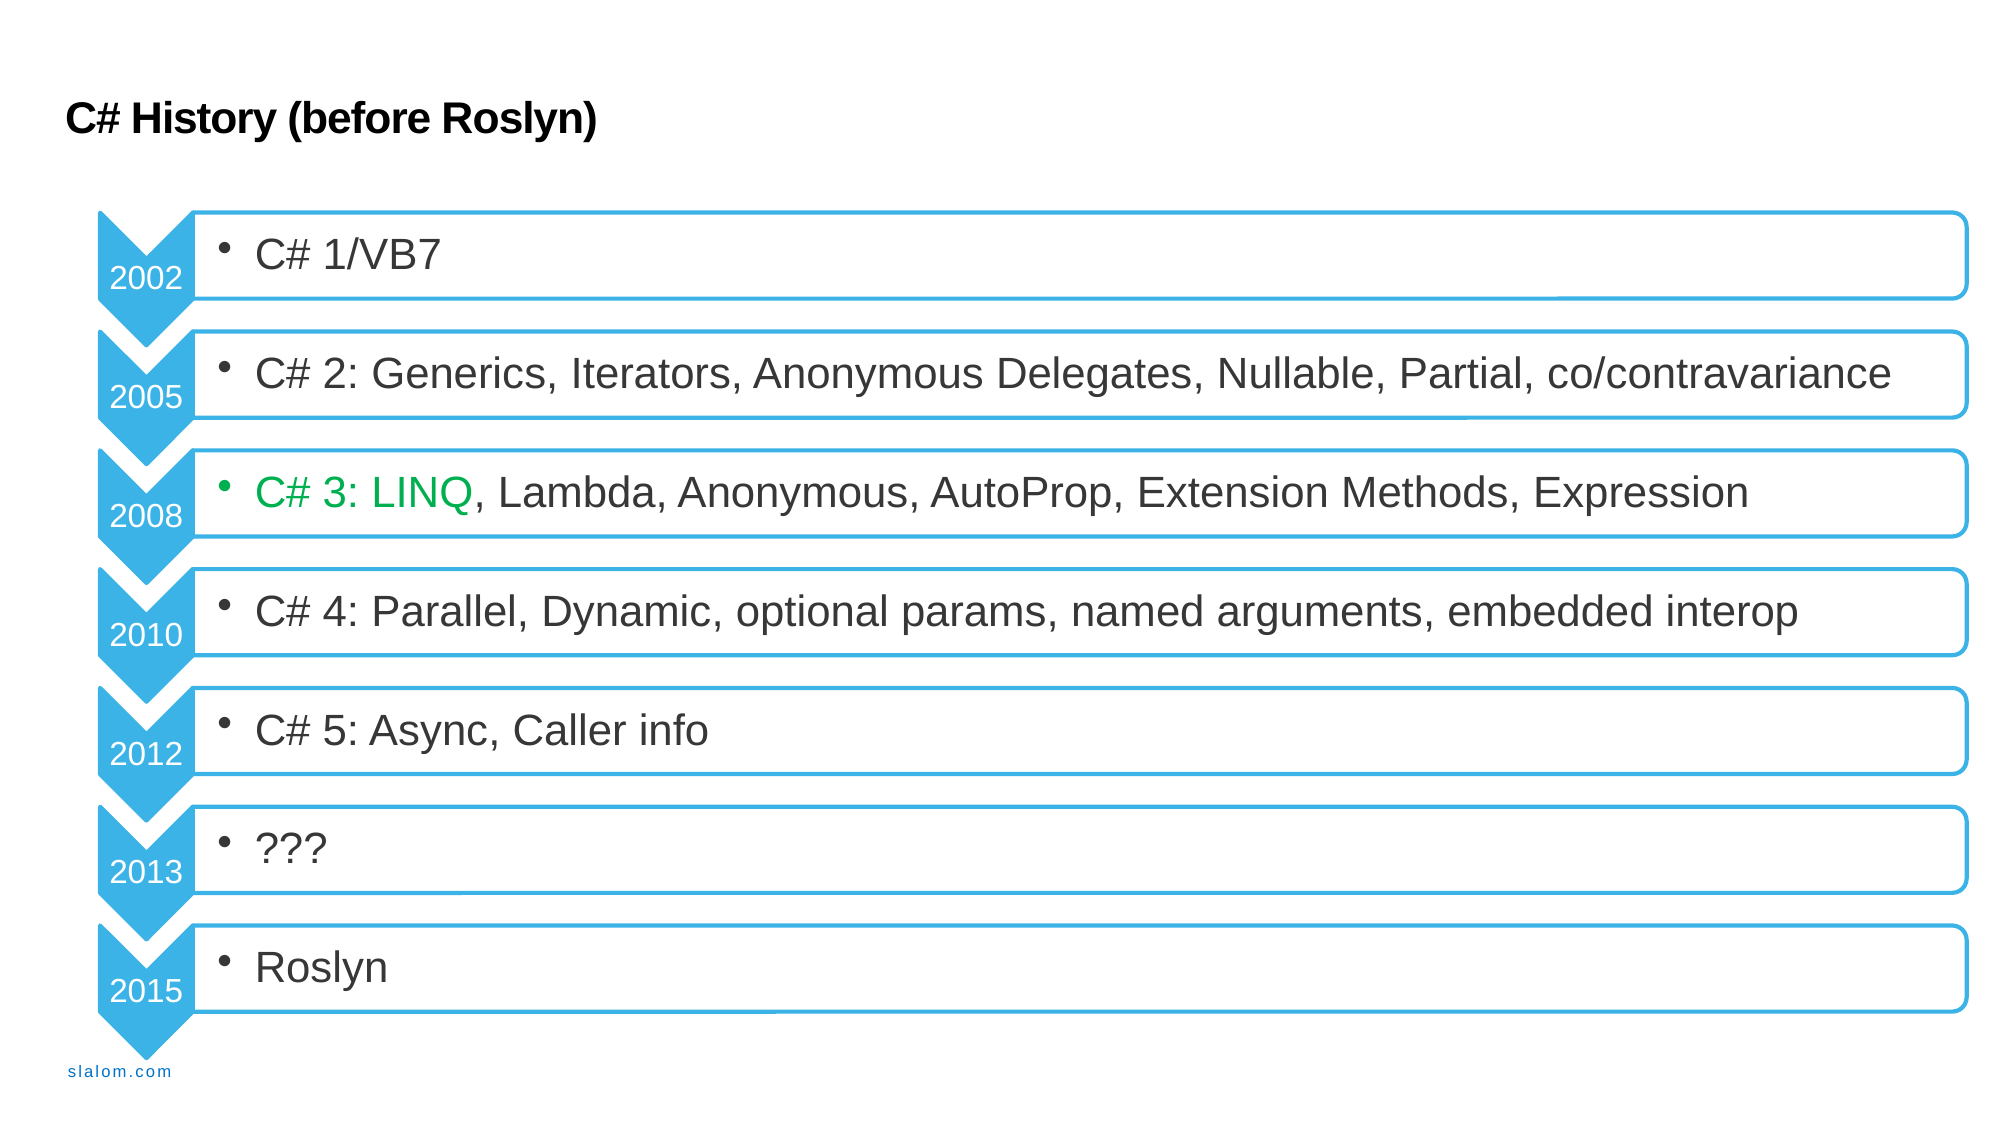

# C# History (before Roslyn)
2002
C# 1/VB7
2005
C# 2: Generics, Iterators, Anonymous Delegates, Nullable, Partial, co/contravariance
2008
C# 3: LINQ, Lambda, Anonymous, AutoProp, Extension Methods, Expression
2010
C# 4: Parallel, Dynamic, optional params, named arguments, embedded interop
2012
C# 5: Async, Caller info
2013
???
2015
Roslyn